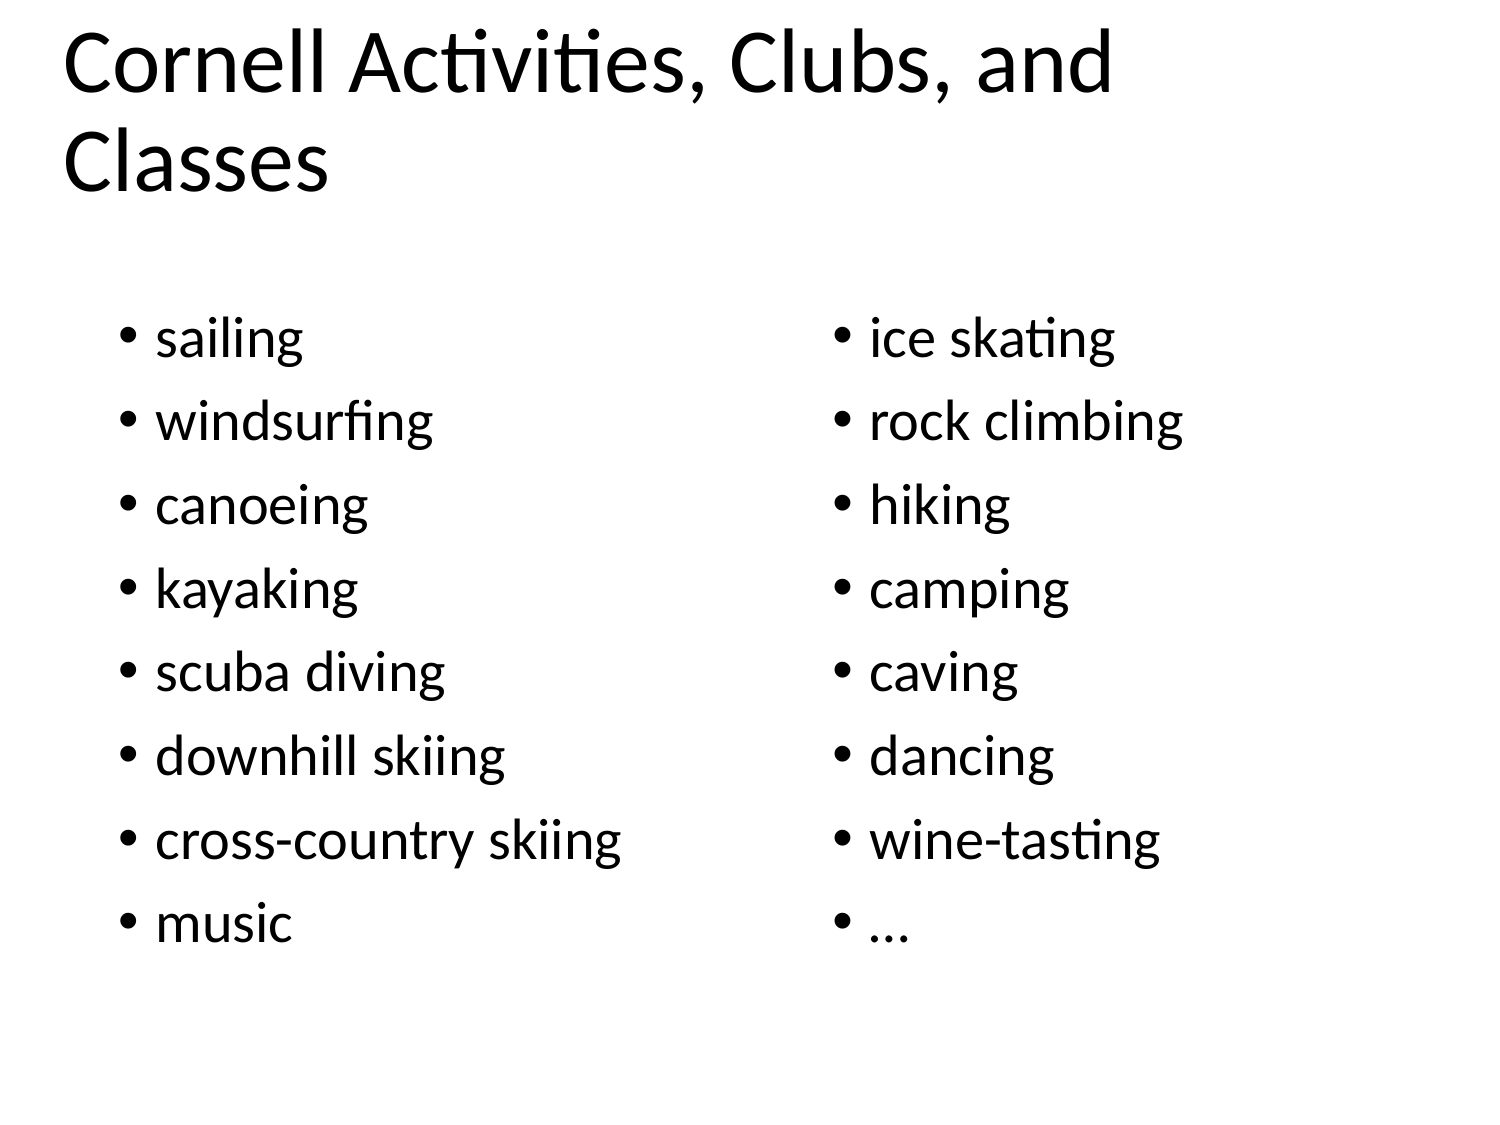

# Cornell Activities, Clubs, and Classes
sailing
windsurfing
canoeing
kayaking
scuba diving
downhill skiing
cross-country skiing
music

ice skating
rock climbing
hiking
camping
caving
dancing
wine-tasting
…